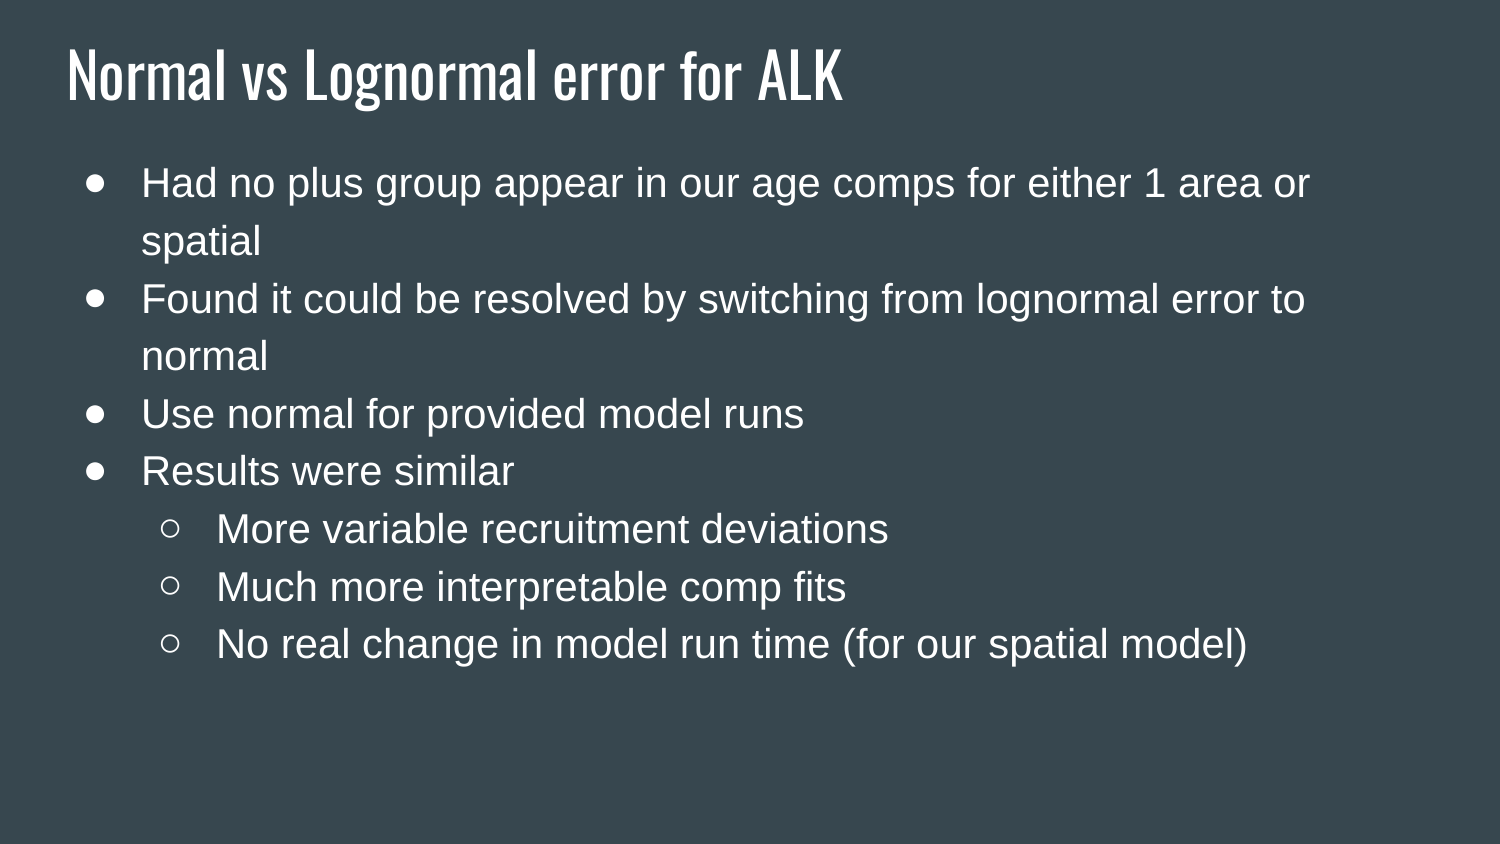

# Normal vs Lognormal error for ALK
Had no plus group appear in our age comps for either 1 area or spatial
Found it could be resolved by switching from lognormal error to normal
Use normal for provided model runs
Results were similar
More variable recruitment deviations
Much more interpretable comp fits
No real change in model run time (for our spatial model)